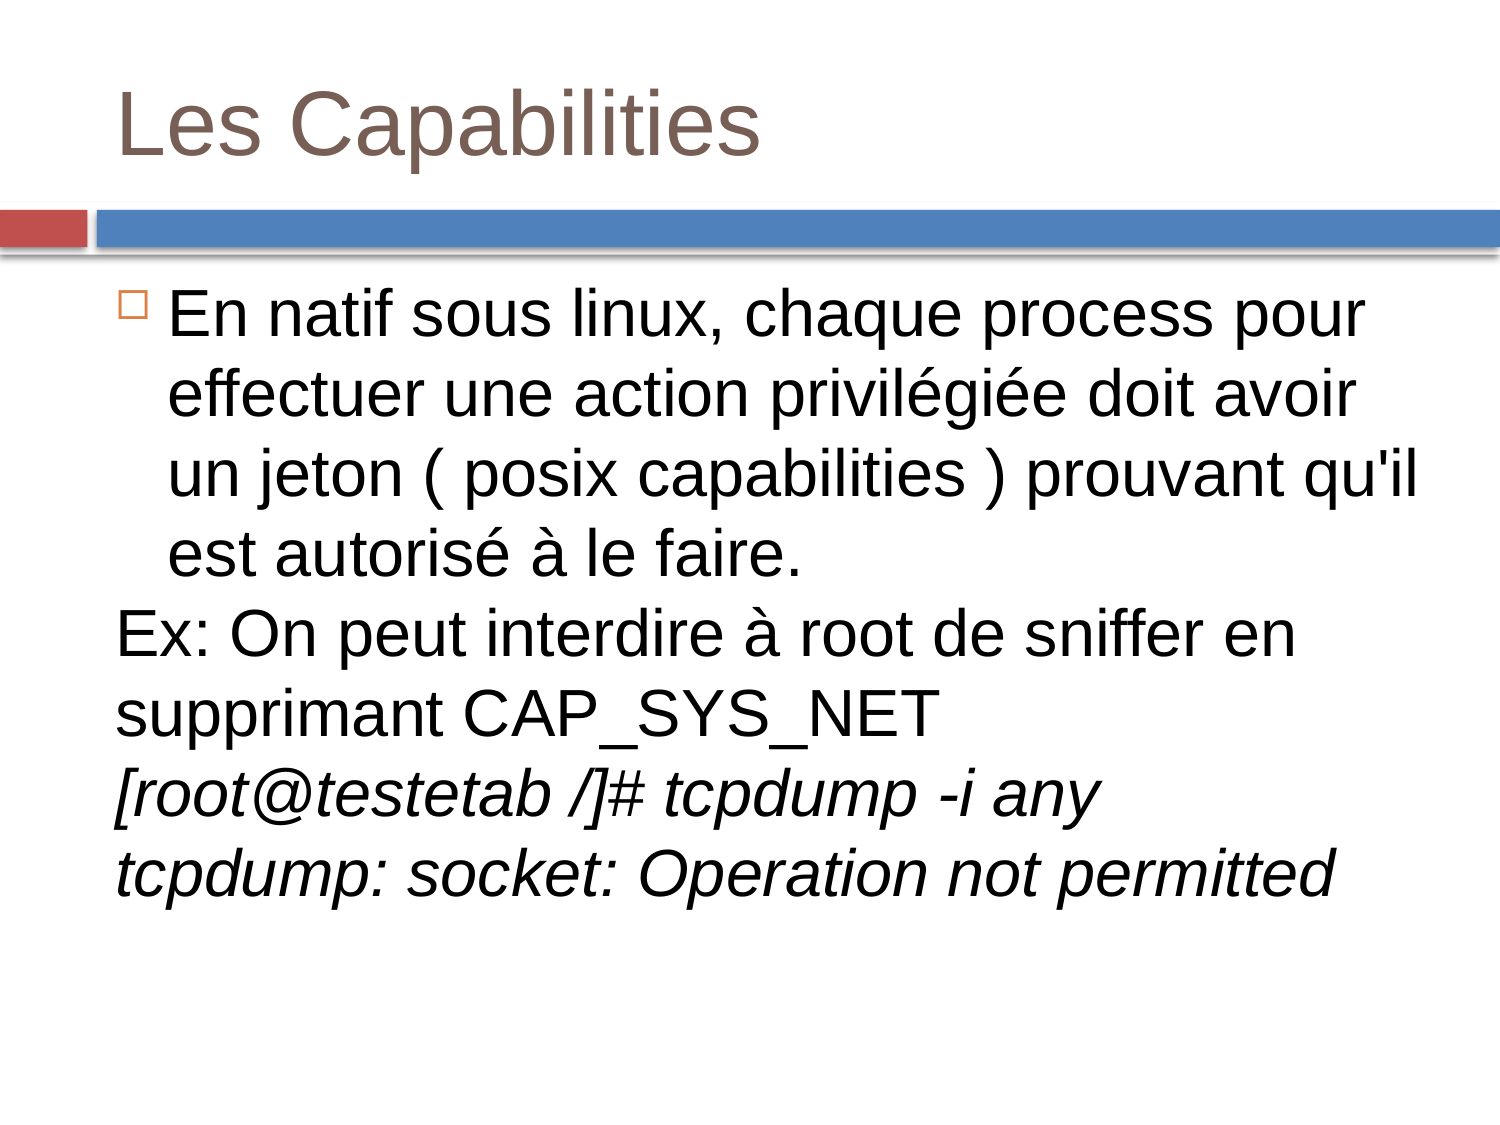

Les Capabilities
En natif sous linux, chaque process pour effectuer une action privilégiée doit avoir un jeton ( posix capabilities ) prouvant qu'il est autorisé à le faire.
Ex: On peut interdire à root de sniffer en supprimant CAP_SYS_NET
[root@testetab /]# tcpdump -i any
tcpdump: socket: Operation not permitted